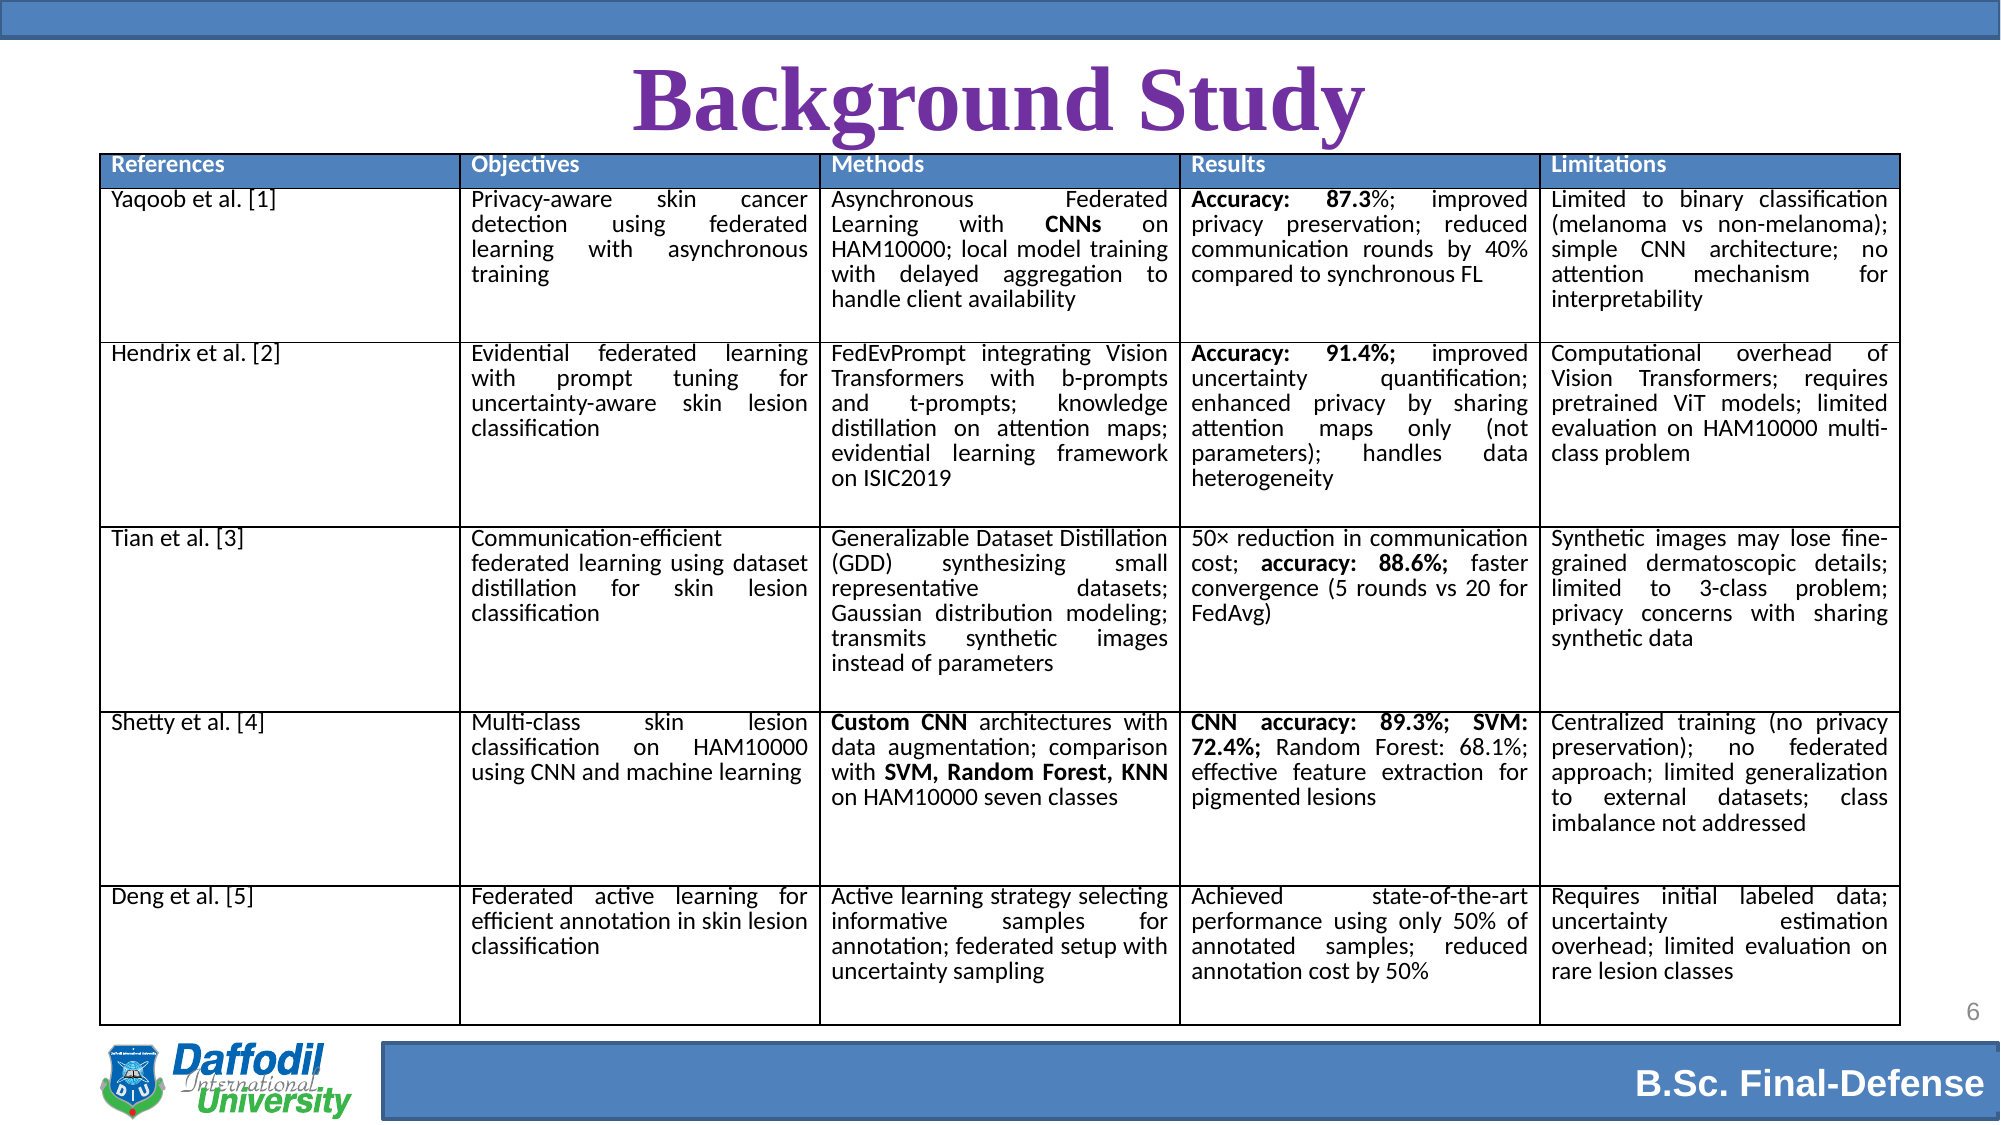

# Background Study
| References | Objectives | Methods | Results | Limitations |
| --- | --- | --- | --- | --- |
| Yaqoob et al. [1] | Privacy-aware skin cancer detection using federated learning with asynchronous training | Asynchronous Federated Learning with CNNs on HAM10000; local model training with delayed aggregation to handle client availability | Accuracy: 87.3%; improved privacy preservation; reduced communication rounds by 40% compared to synchronous FL | Limited to binary classification (melanoma vs non-melanoma); simple CNN architecture; no attention mechanism for interpretability |
| Hendrix et al. [2] | Evidential federated learning with prompt tuning for uncertainty-aware skin lesion classification | FedEvPrompt integrating Vision Transformers with b-prompts and t-prompts; knowledge distillation on attention maps; evidential learning framework on ISIC2019 | Accuracy: 91.4%; improved uncertainty quantification; enhanced privacy by sharing attention maps only (not parameters); handles data heterogeneity | Computational overhead of Vision Transformers; requires pretrained ViT models; limited evaluation on HAM10000 multi-class problem |
| Tian et al. [3] | Communication-efficient federated learning using dataset distillation for skin lesion classification | Generalizable Dataset Distillation (GDD) synthesizing small representative datasets; Gaussian distribution modeling; transmits synthetic images instead of parameters | 50× reduction in communication cost; accuracy: 88.6%; faster convergence (5 rounds vs 20 for FedAvg) | Synthetic images may lose fine-grained dermatoscopic details; limited to 3-class problem; privacy concerns with sharing synthetic data |
| Shetty et al. [4] | Multi-class skin lesion classification on HAM10000 using CNN and machine learning | Custom CNN architectures with data augmentation; comparison with SVM, Random Forest, KNN on HAM10000 seven classes | CNN accuracy: 89.3%; SVM: 72.4%; Random Forest: 68.1%; effective feature extraction for pigmented lesions | Centralized training (no privacy preservation); no federated approach; limited generalization to external datasets; class imbalance not addressed |
| Deng et al. [5] | Federated active learning for efficient annotation in skin lesion classification | Active learning strategy selecting informative samples for annotation; federated setup with uncertainty sampling | Achieved state-of-the-art performance using only 50% of annotated samples; reduced annotation cost by 50% | Requires initial labeled data; uncertainty estimation overhead; limited evaluation on rare lesion classes |
6
B.Sc. Final-Defense